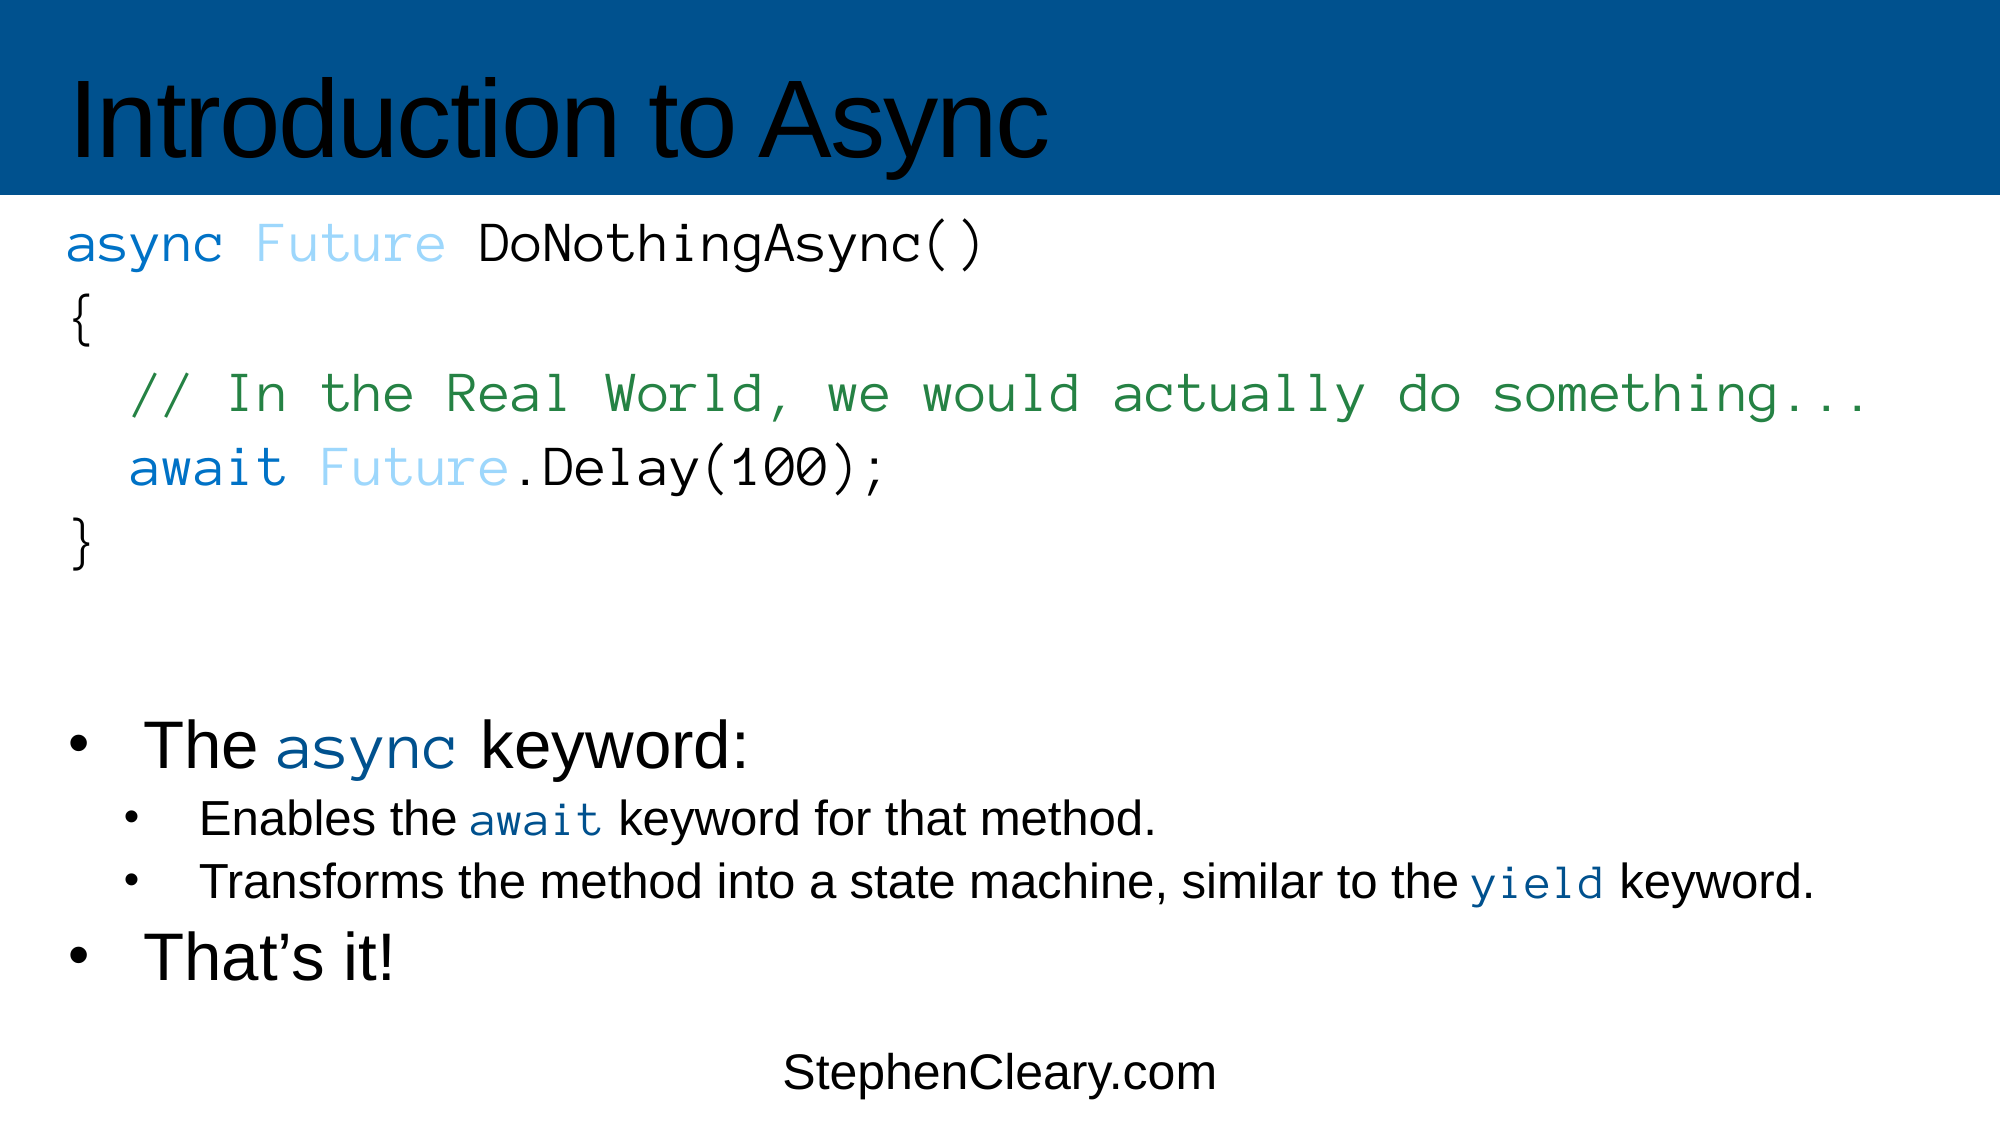

# Introduction to Async
async Future DoNothingAsync()
{
  // In the Real World, we would actually do something...
  await Future.Delay(100);
}

The async keyword:
Enables the await keyword for that method.
Transforms the method into a state machine, similar to the yield keyword.
That’s it!